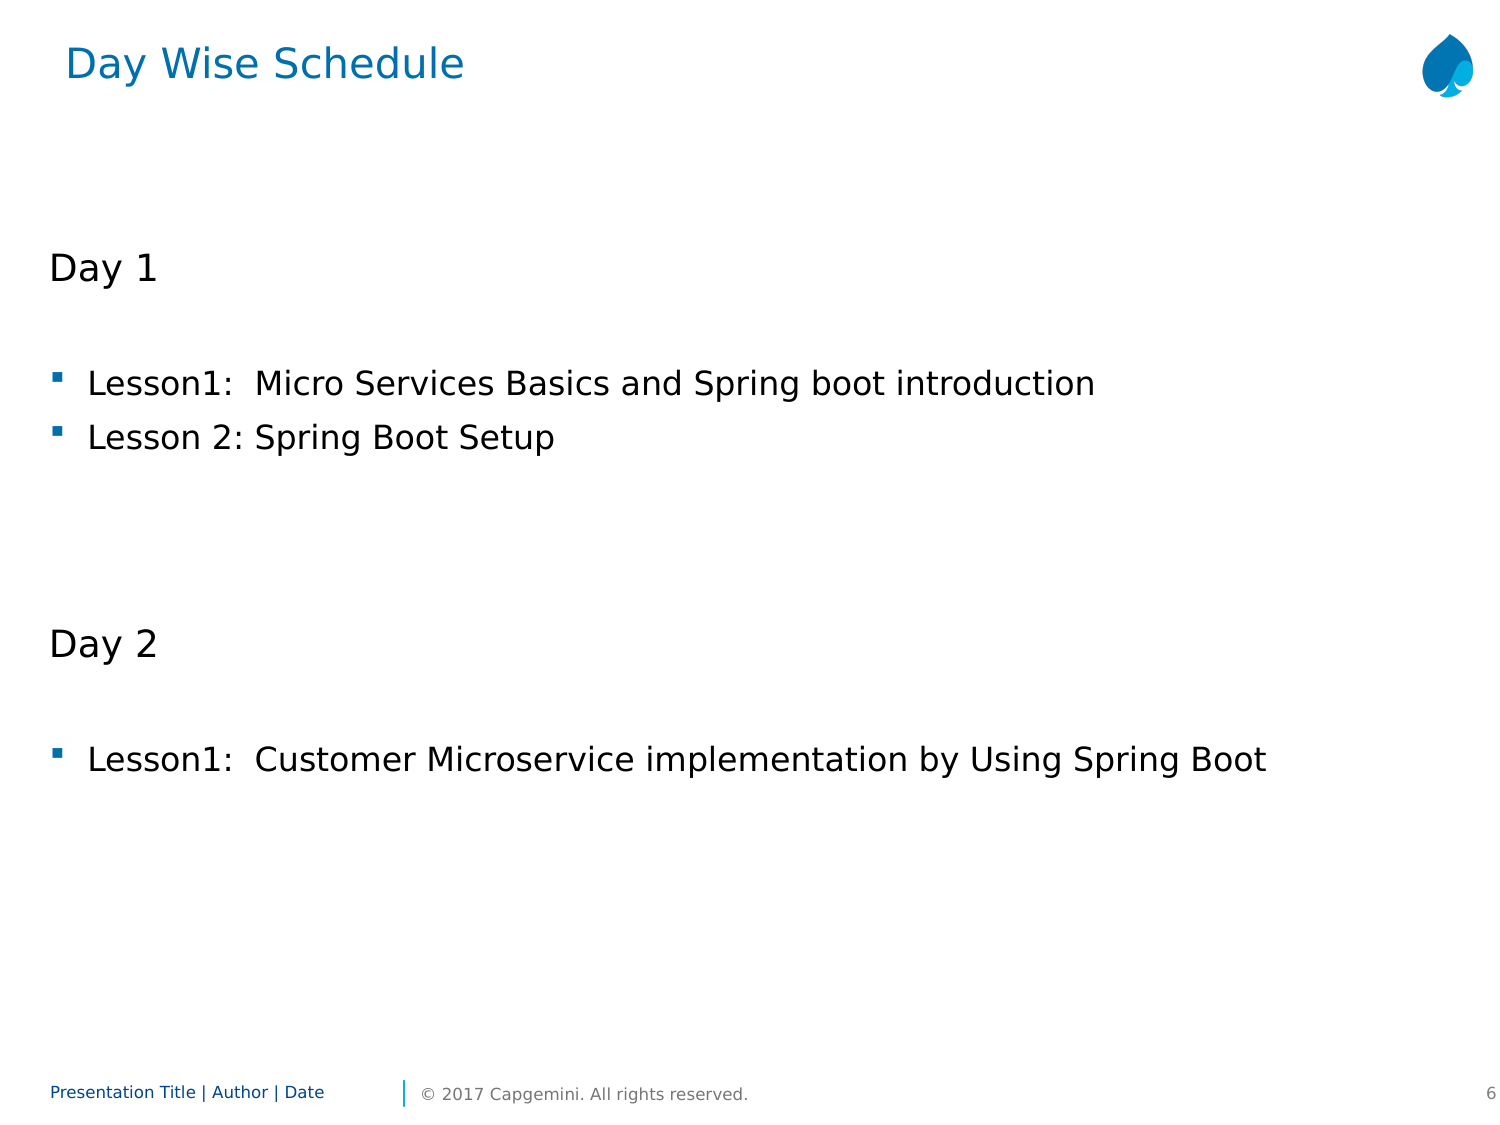

Day Wise Schedule
Day 1

Lesson1:  Micro Services Basics and Spring boot introduction
Lesson 2: Spring Boot Setup

Day 2

Lesson1:  Customer Microservice implementation by Using Spring Boot